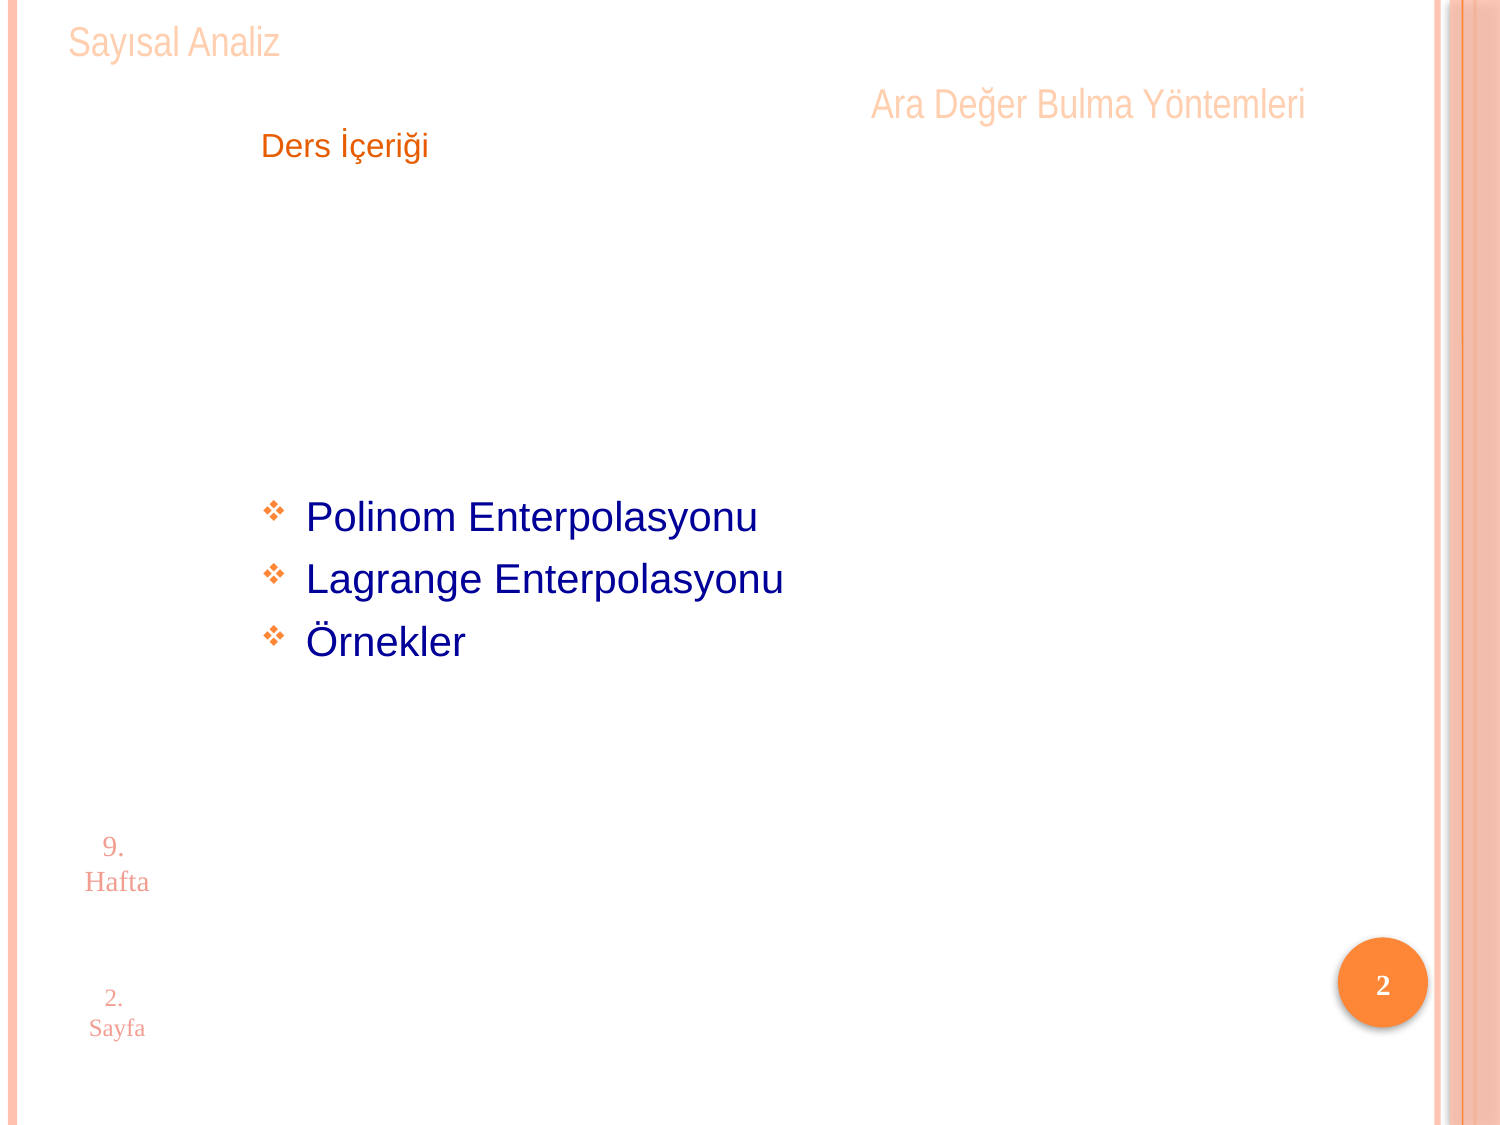

Sayısal Analiz
Ara Değer Bulma Yöntemleri
Ders İçeriği

Polinom Enterpolasyonu
Lagrange Enterpolasyonu
Örnekler
9.  Hafta
2
2.  Sayfa